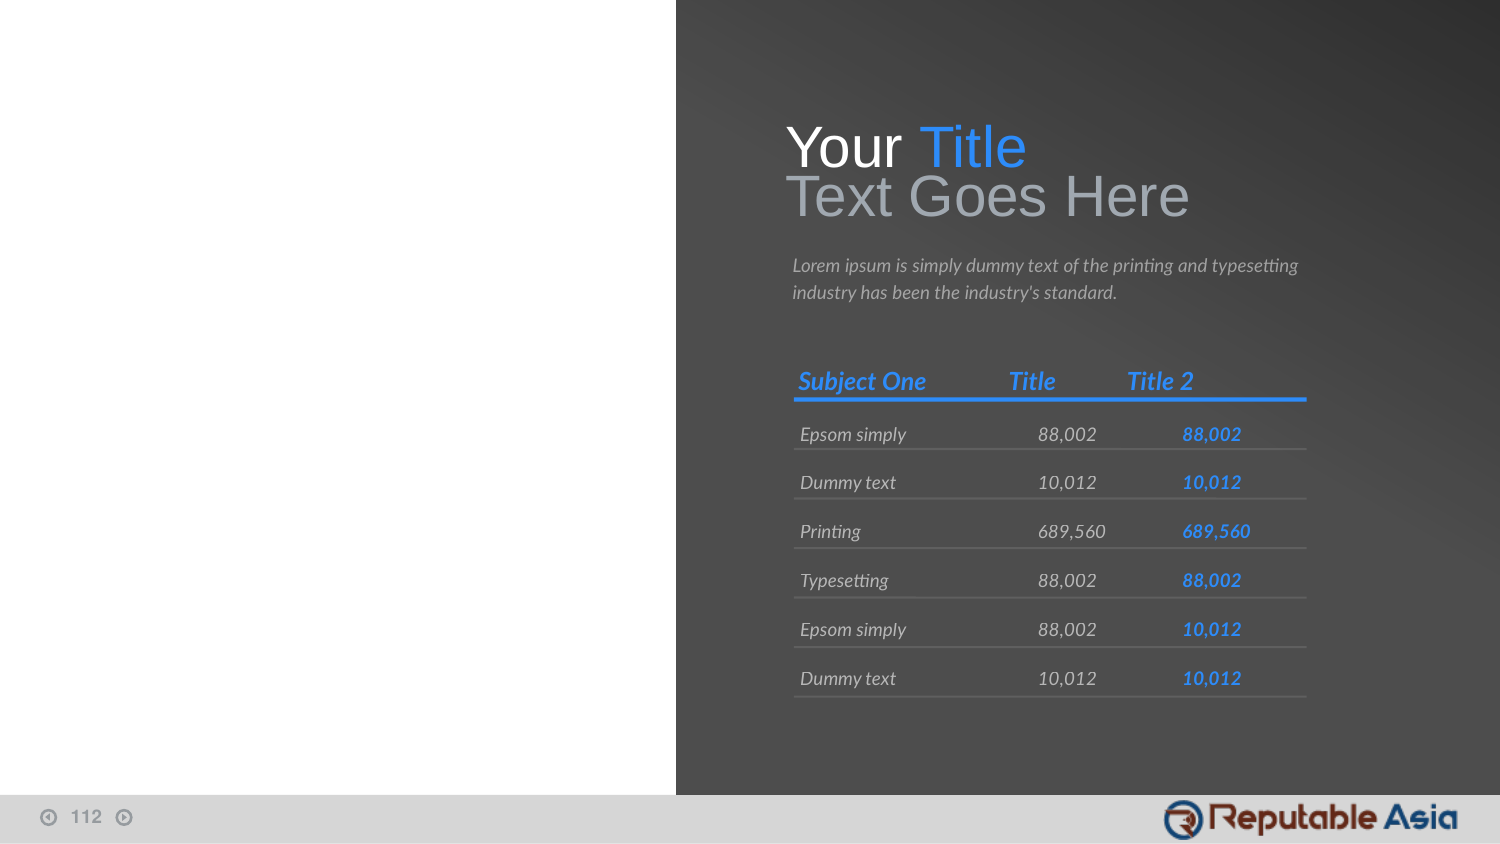

Your Title
Text Goes Here
Lorem ipsum is simply dummy text of the printing and typesetting industry has been the industry's standard.
Subject One               Title             Title 2
Epsom simply
Dummy text
Printing
Typesetting
Epsom simply
Dummy text
88,002
10,012
689,560
88,002
88,002
10,012
88,002
10,012
689,560
88,002
10,012
10,012

112